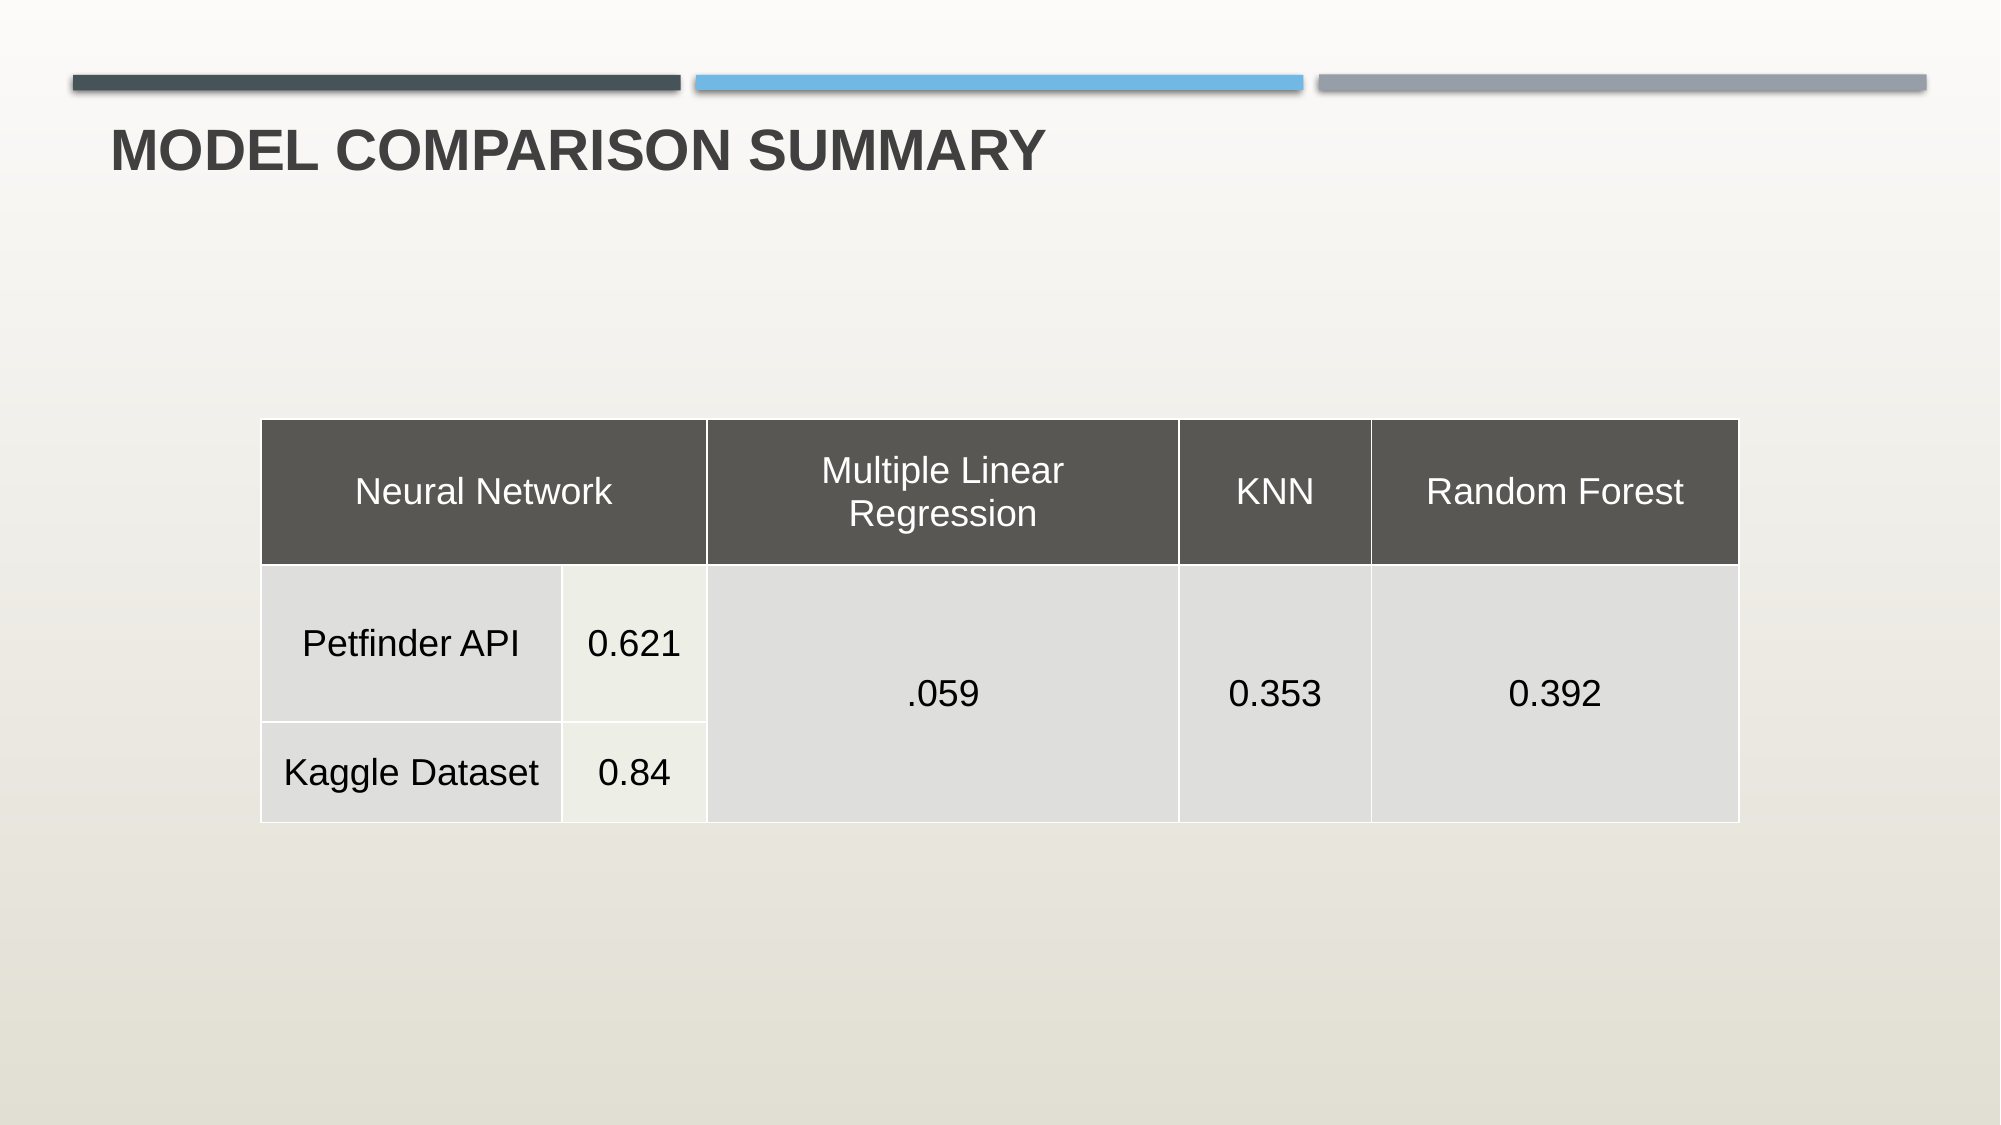

# Model comparison summary
| Neural Network |  | Multiple Linear Regression | KNN | Random Forest |
| --- | --- | --- | --- | --- |
| Petfinder API | 0.621 | .059 | 0.353 | 0.392 |
| Kaggle Dataset | 0.84 |  |  |  |